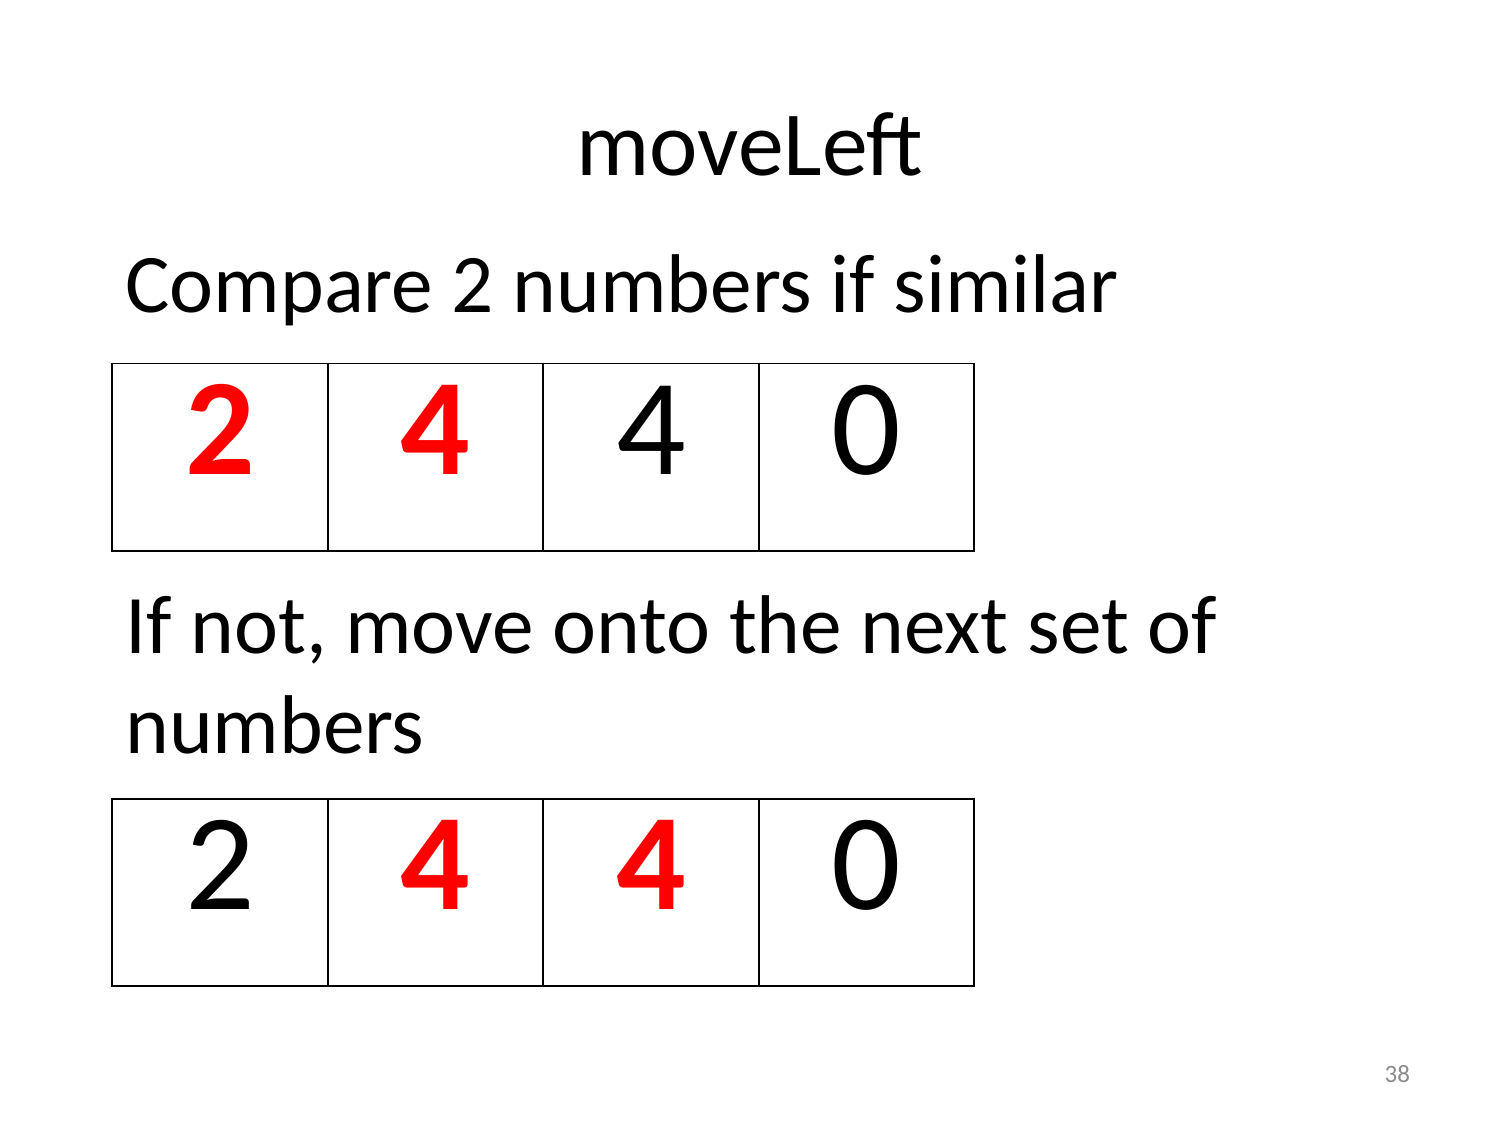

# moveLeft
Compare 2 numbers if similar
| 2 | 4 | 4 | 0 |
| --- | --- | --- | --- |
If not, move onto the next set of numbers
| 2 | 4 | 4 | 0 |
| --- | --- | --- | --- |
38